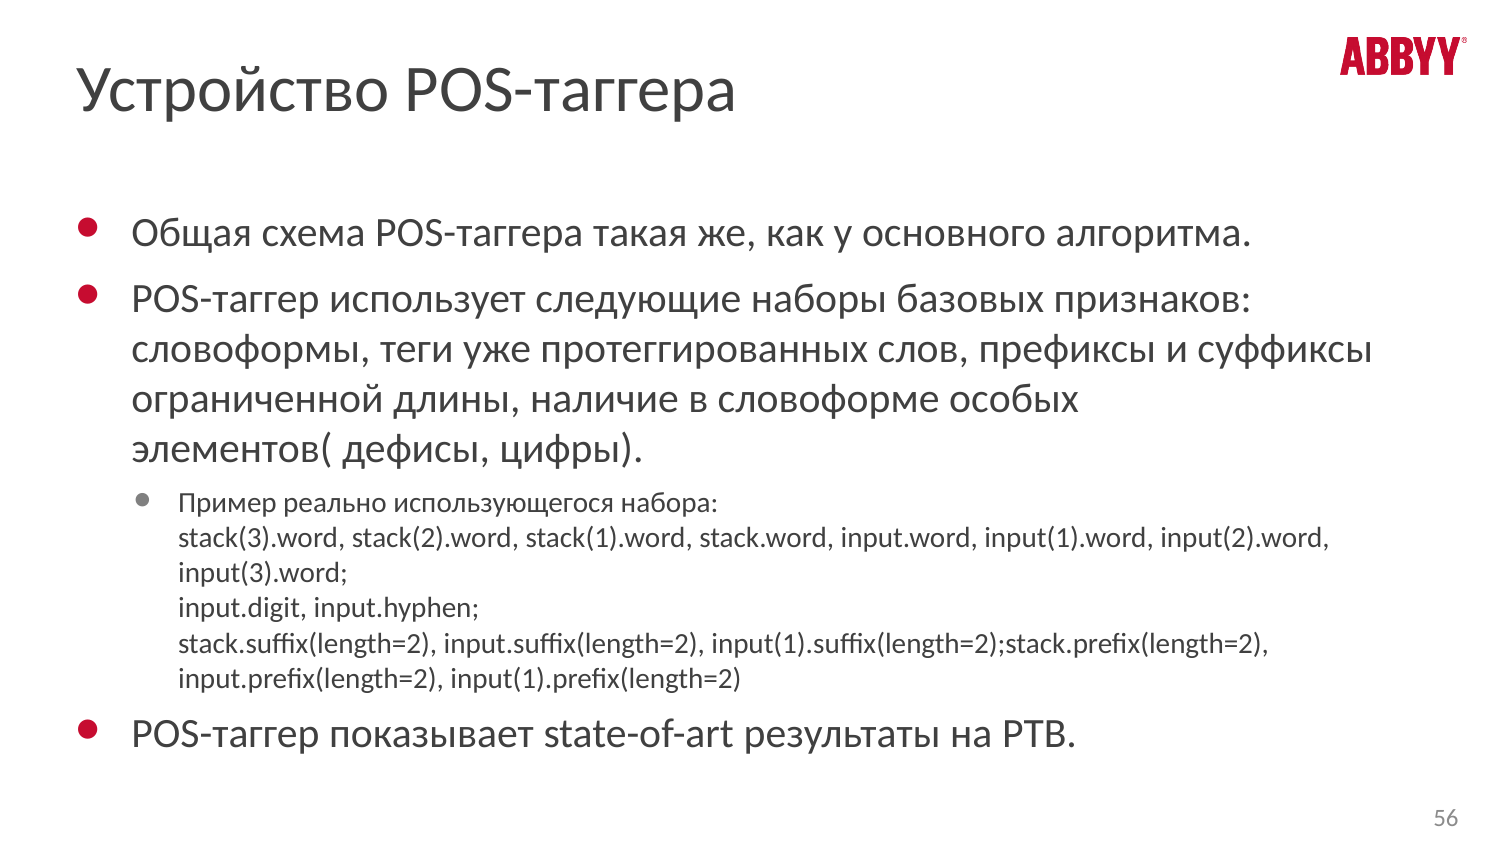

# Устройство POS-таггера
Общая схема POS-таггера такая же, как у основного алгоритма.
POS-таггер использует следующие наборы базовых признаков: словоформы, теги уже протеггированных слов, префиксы и суффиксы ограниченной длины, наличие в словоформе особых элементов( дефисы, цифры).
Пример реально использующегося набора:
stack(3).word, stack(2).word, stack(1).word, stack.word, input.word, input(1).word, input(2).word, input(3).word;
input.digit, input.hyphen;
stack.suffix(length=2), input.suffix(length=2), input(1).suffix(length=2);stack.prefix(length=2), input.prefix(length=2), input(1).prefix(length=2)
POS-таггер показывает state-of-art результаты на PTB.

56